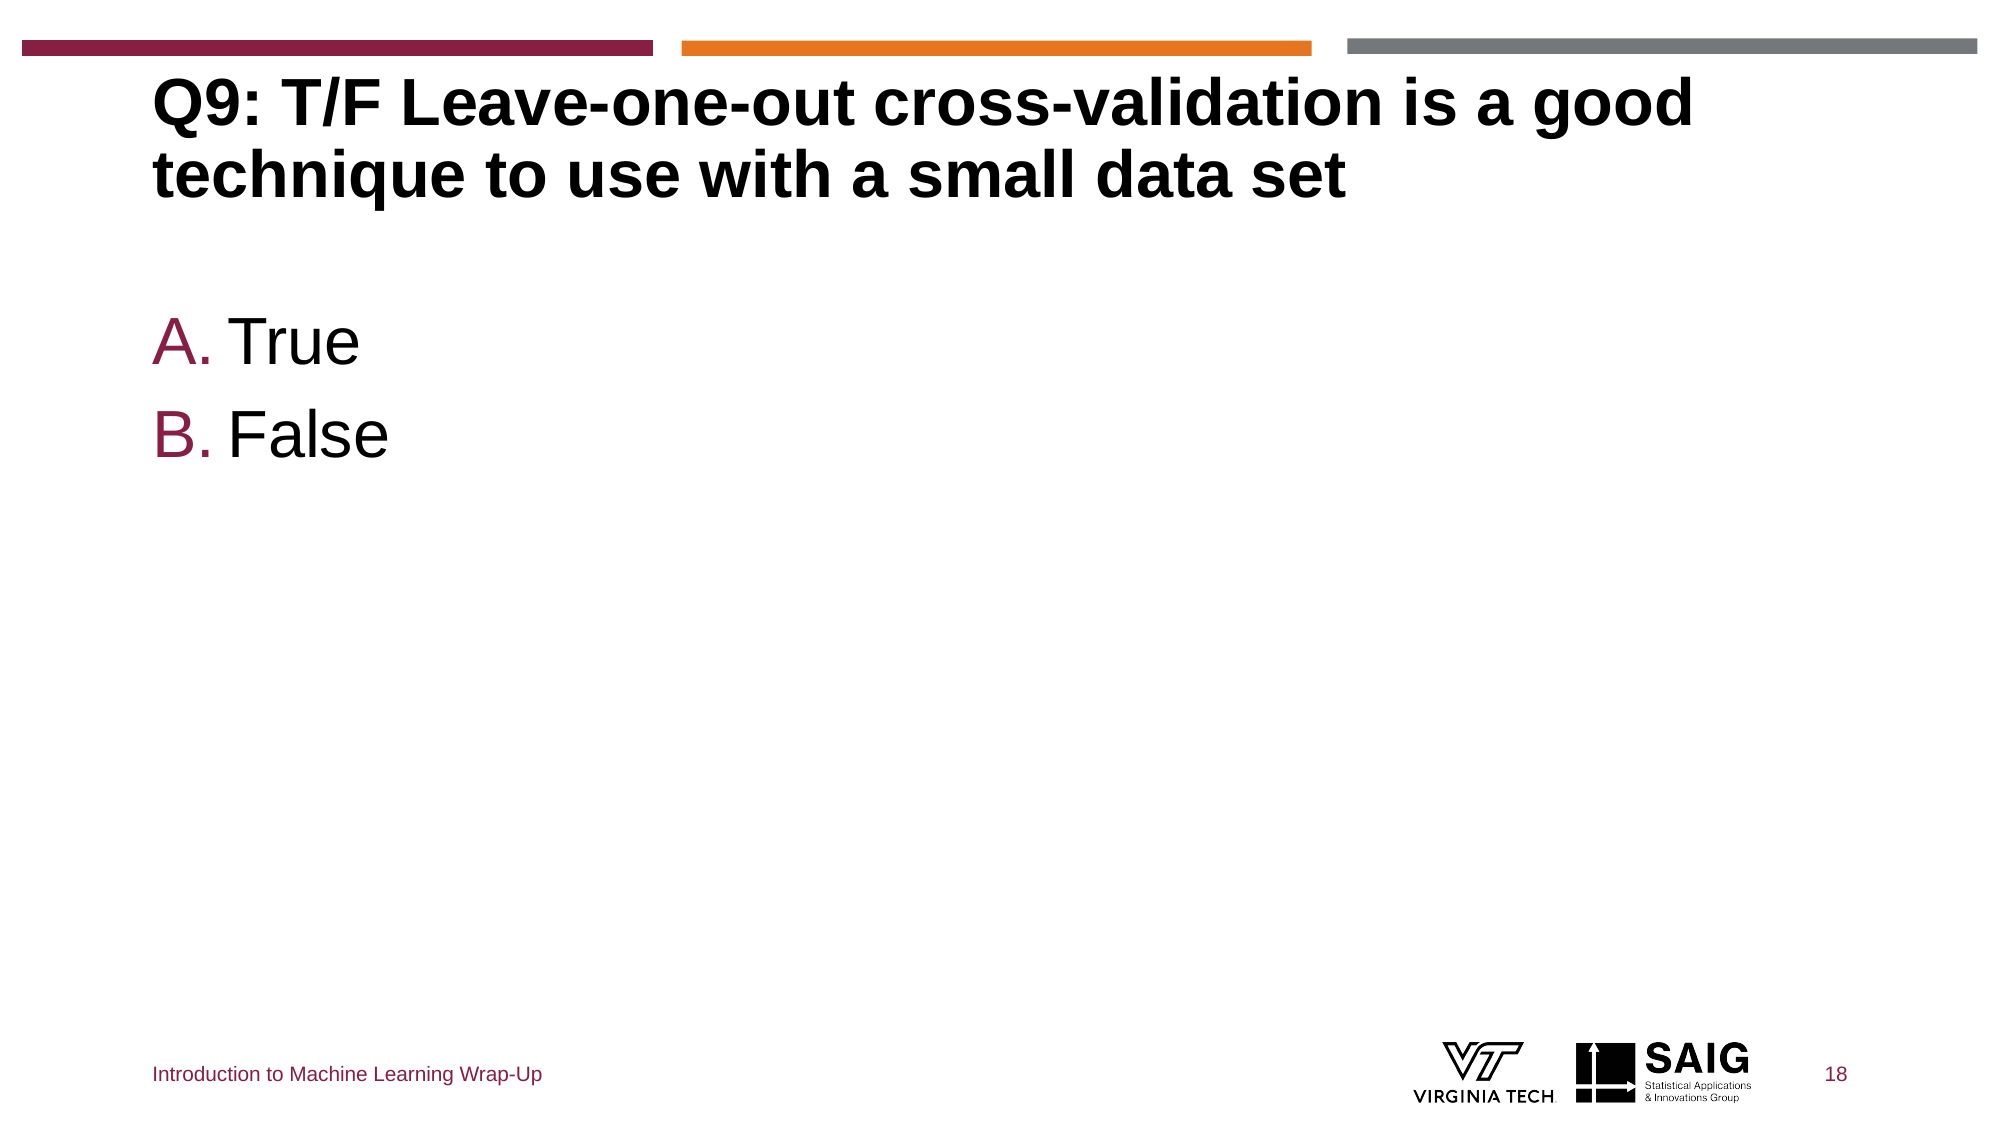

# Q9: T/F Leave-one-out cross-validation is a good technique to use with a small data set
True
False
Introduction to Machine Learning Wrap-Up
18